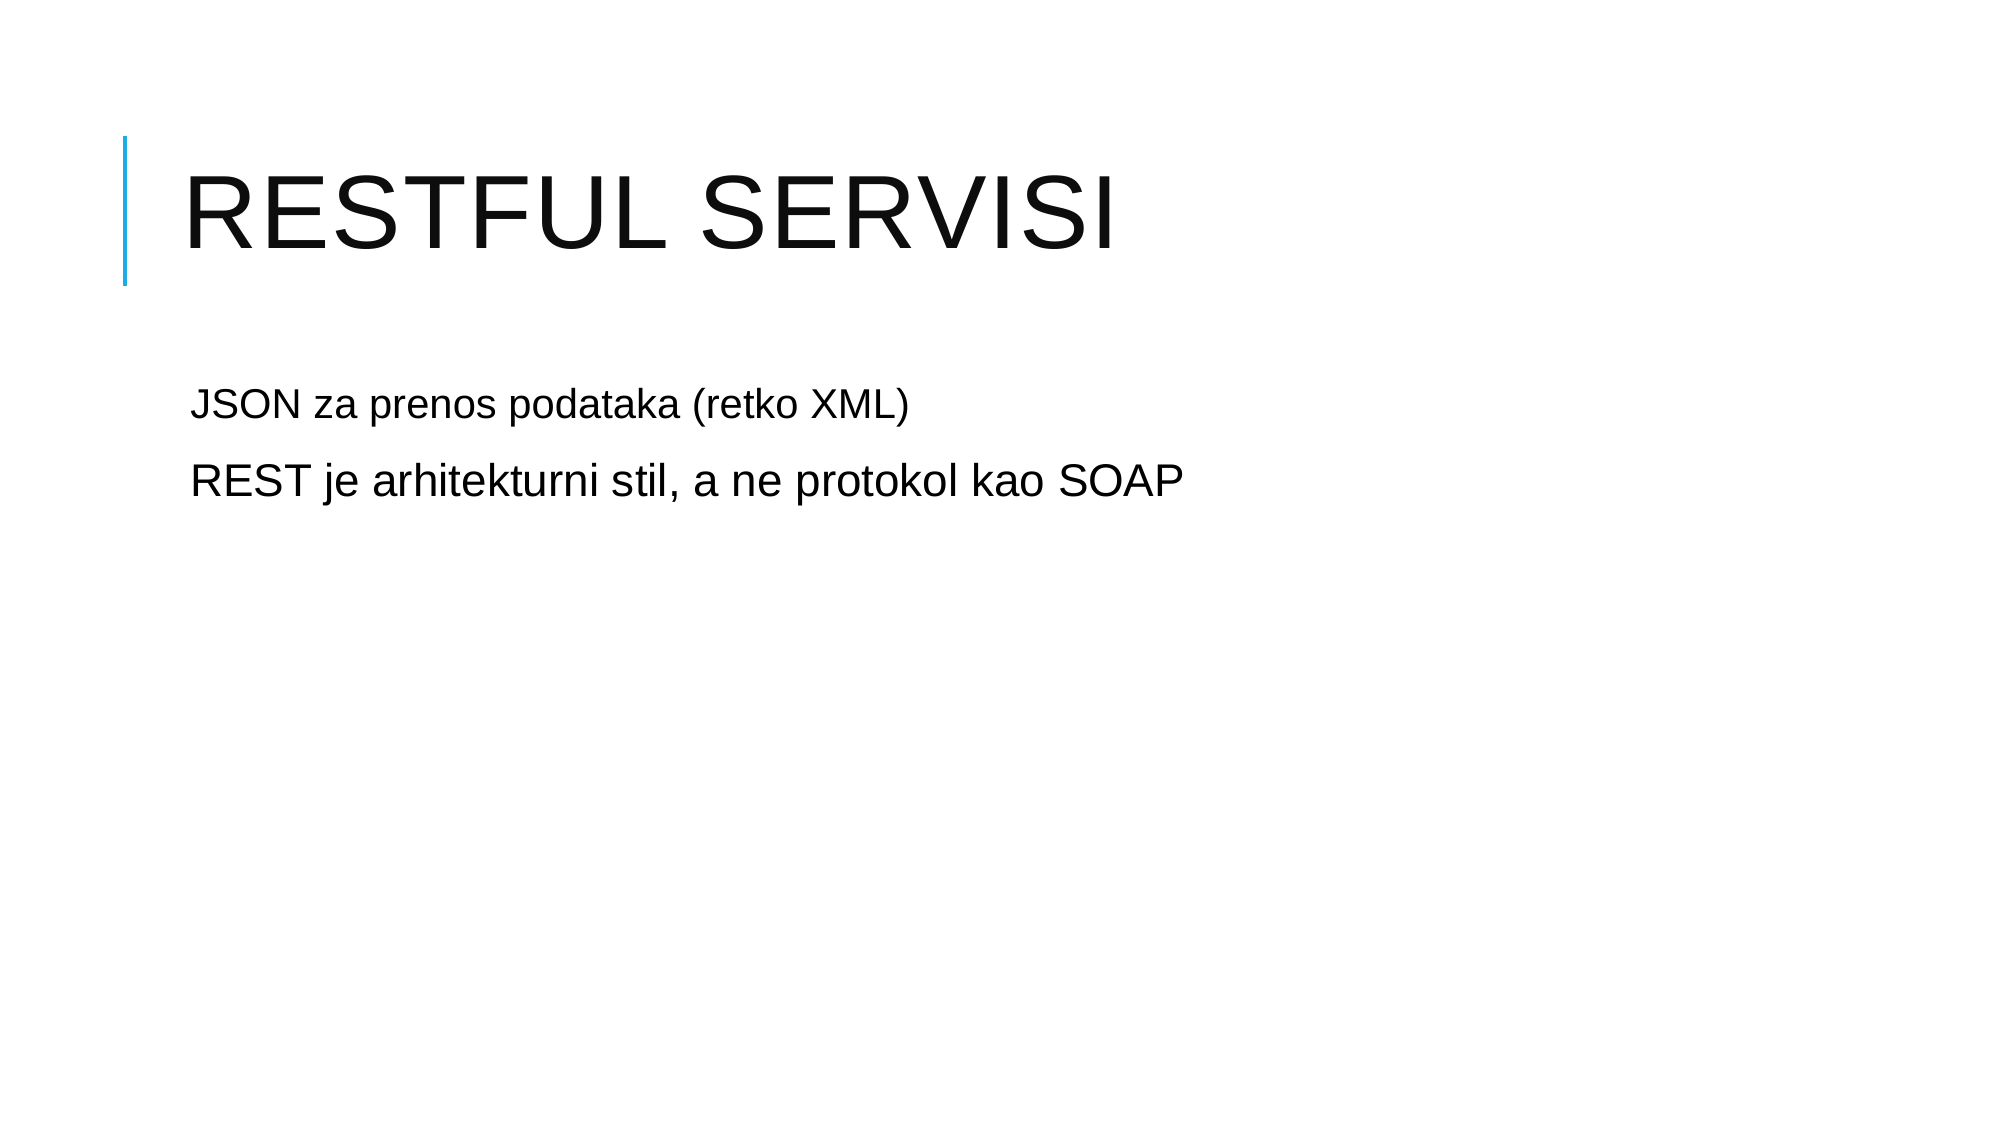

# RESTful servisi
JSON za prenos podataka (retko XML)
REST je arhitekturni stil, a ne protokol kao SOAP